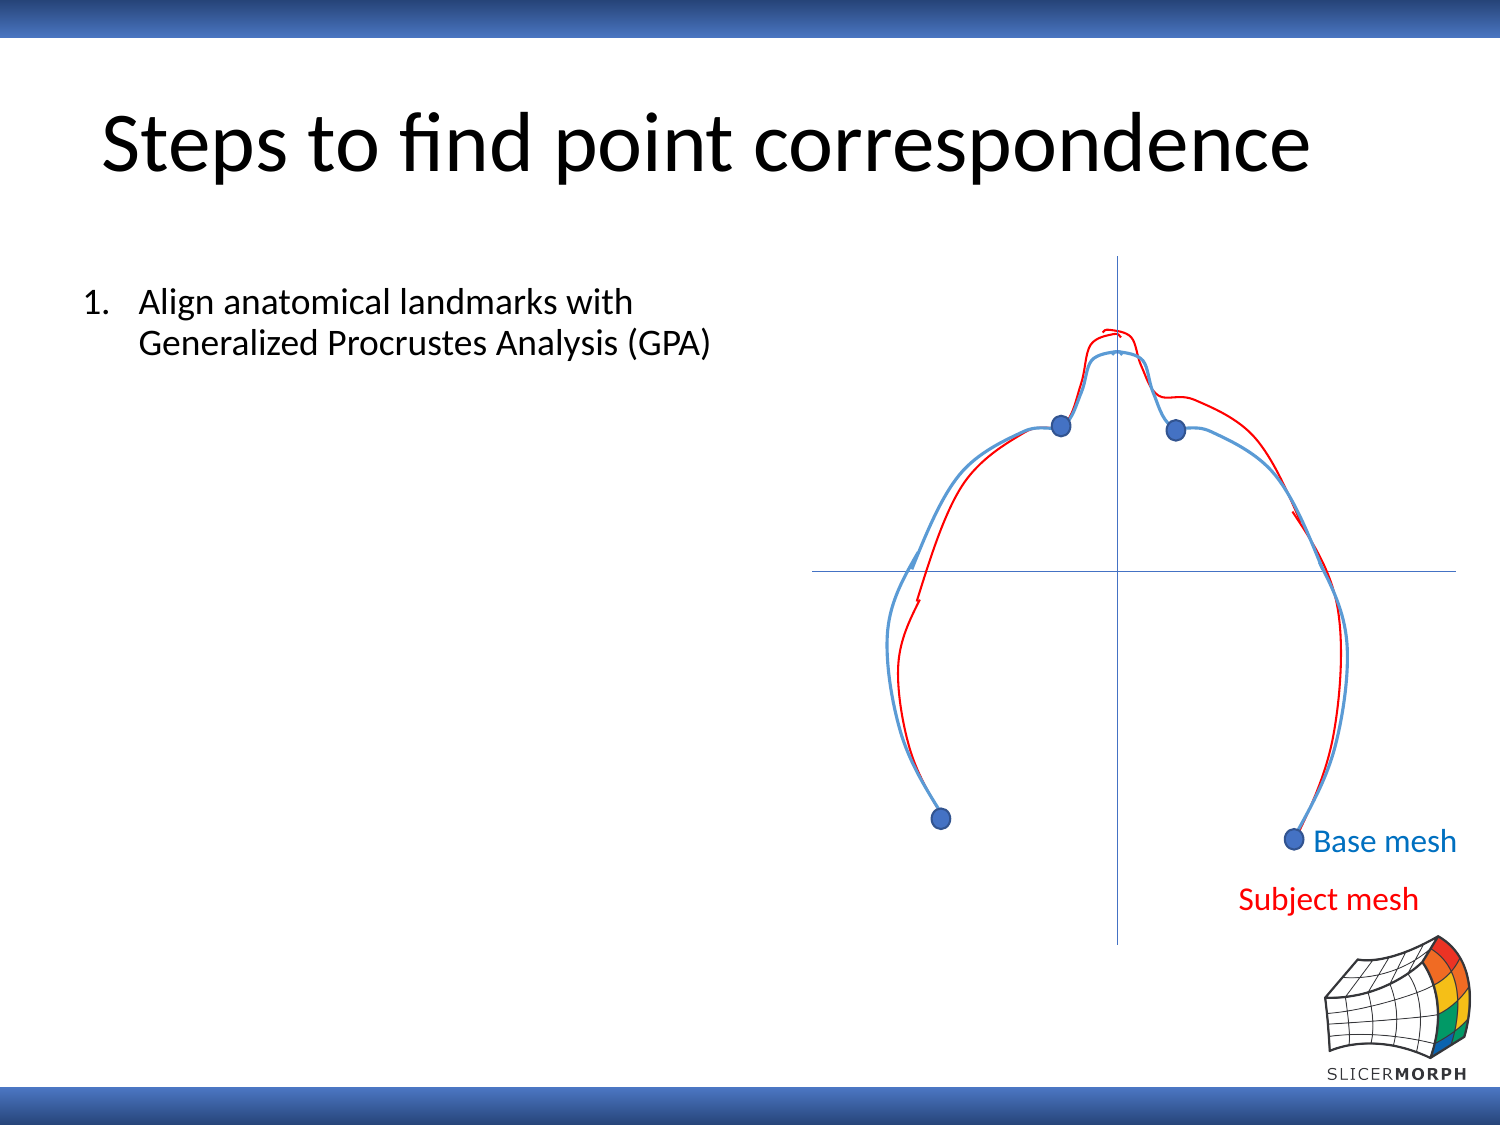

# Steps to find point correspondence
Align anatomical landmarks with Generalized Procrustes Analysis (GPA)

Base mesh

Subject mesh